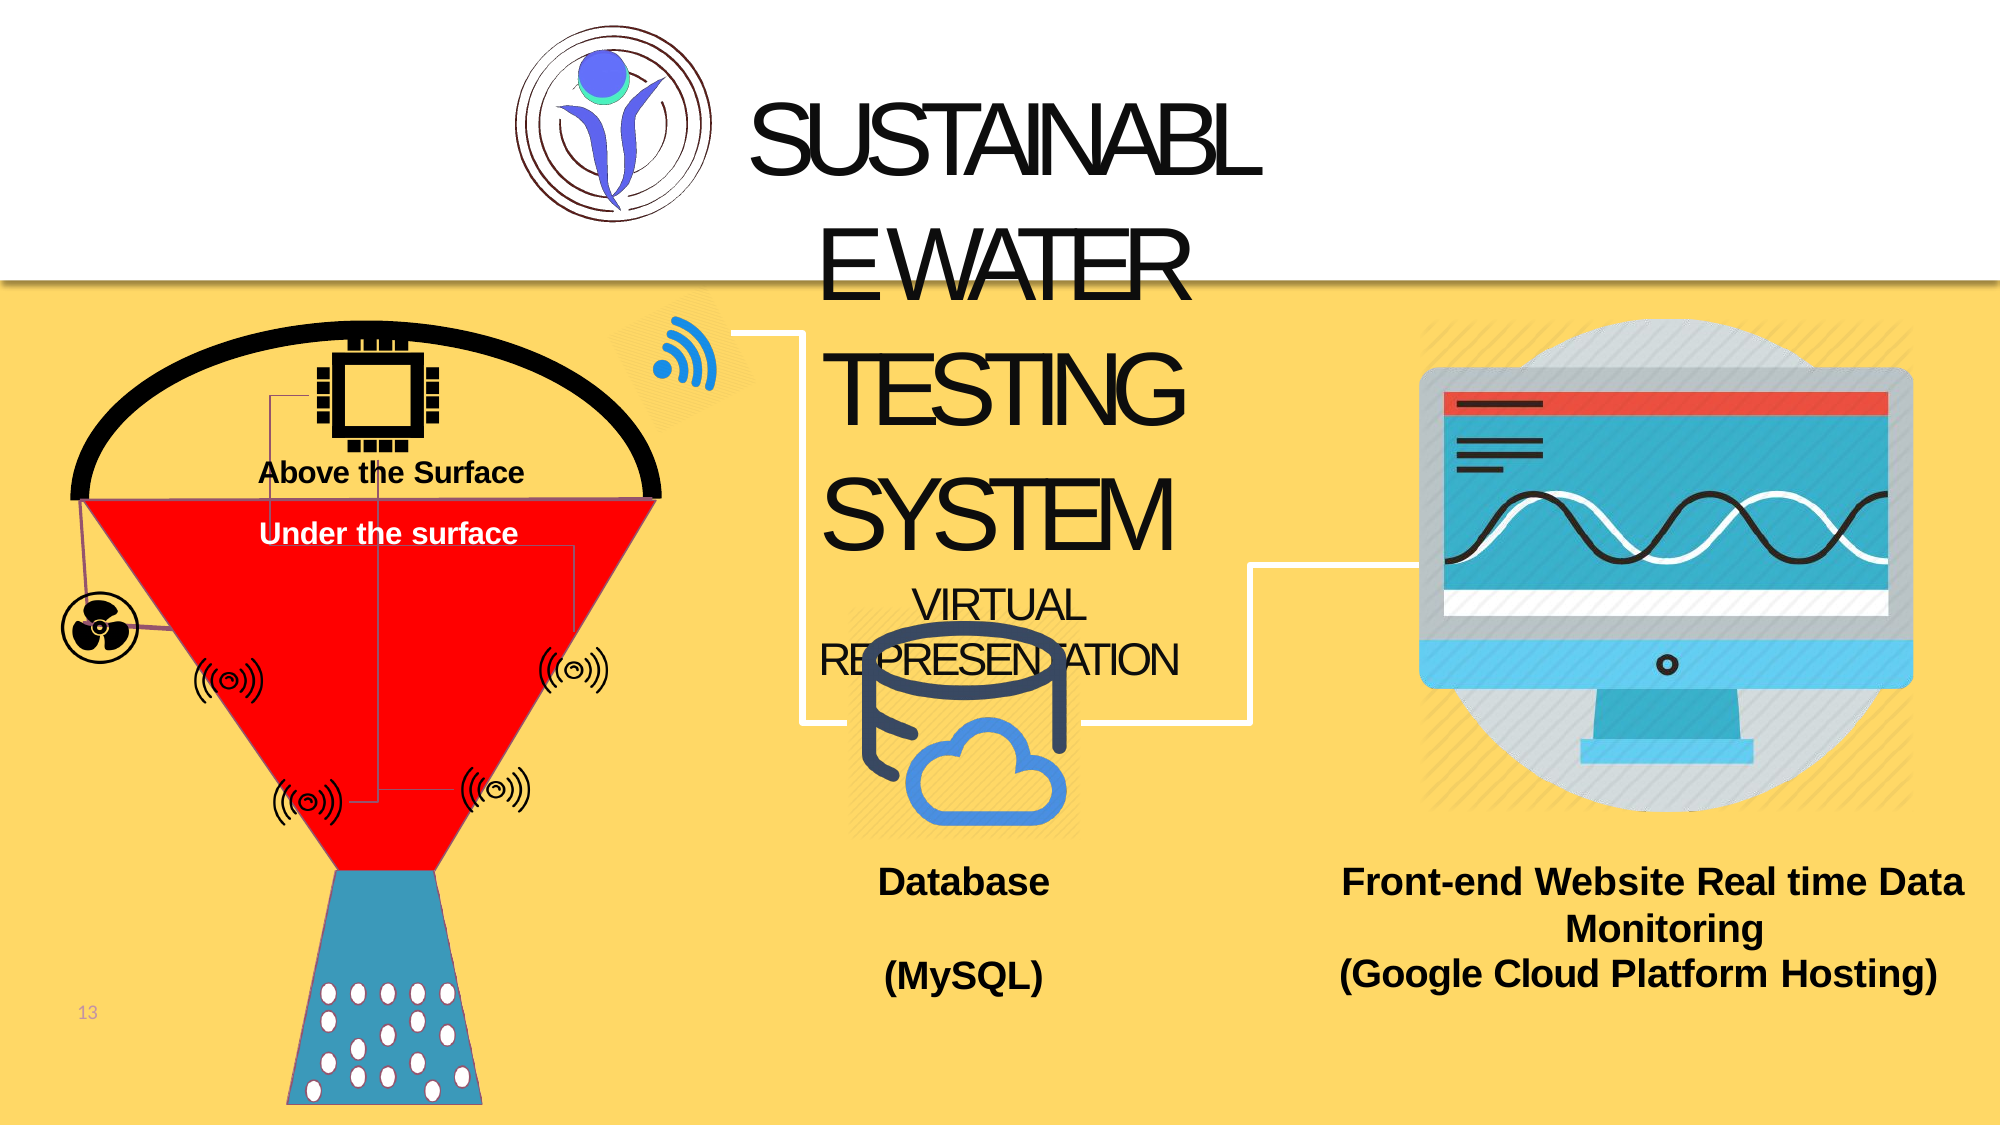

# Sustainable Water Testing System
Virtual Representation

Above the Surface
Under the surface
Database  (MySQL)
Front-end Website Real time Data  Monitoring
(Google Cloud Platform Hosting)
13